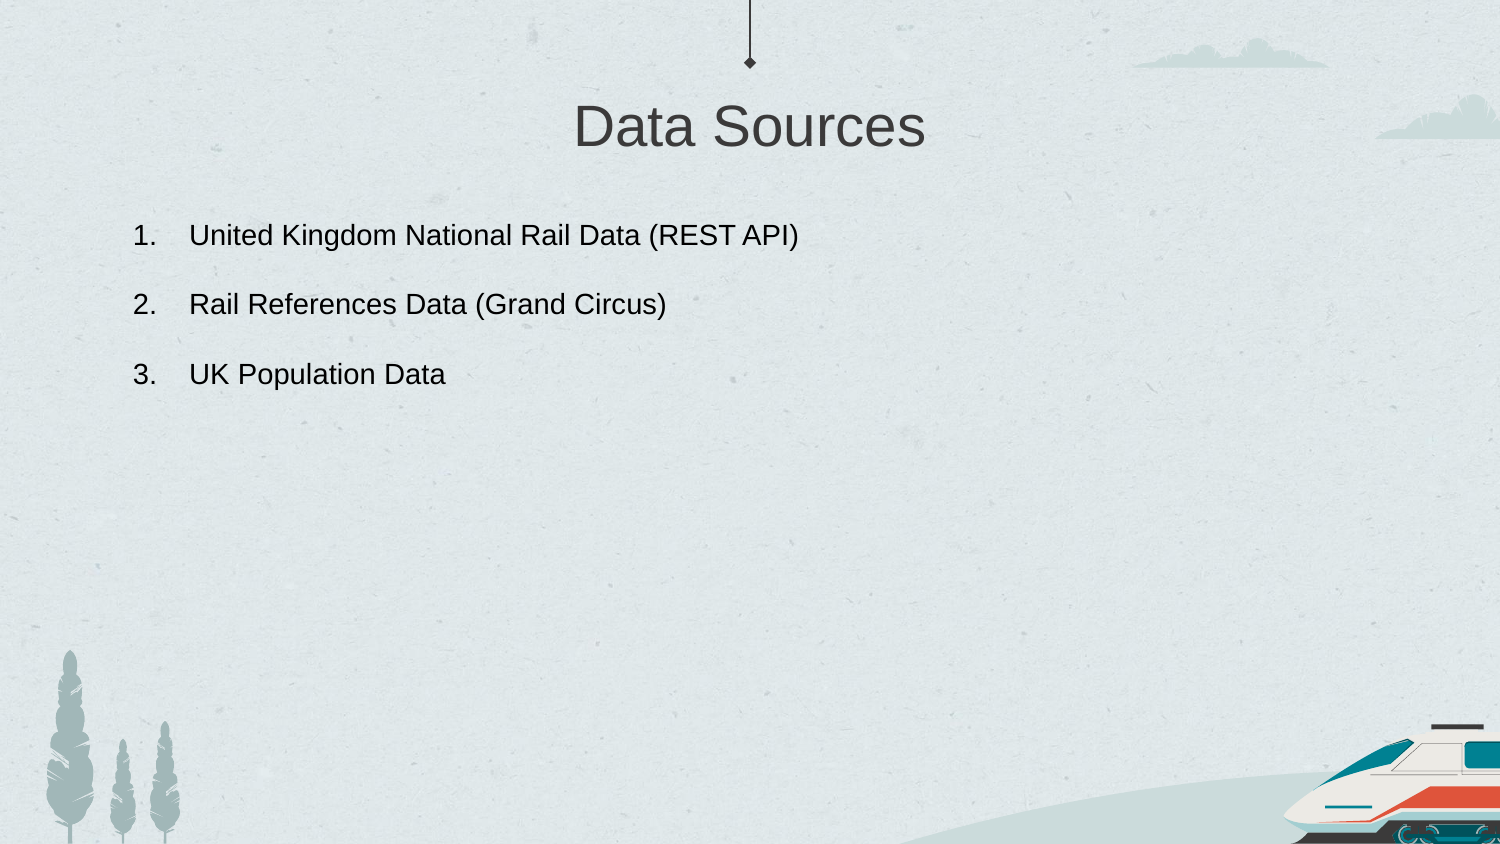

# Data Sources
United Kingdom National Rail Data (REST API)

Rail References Data (Grand Circus)

UK Population Data